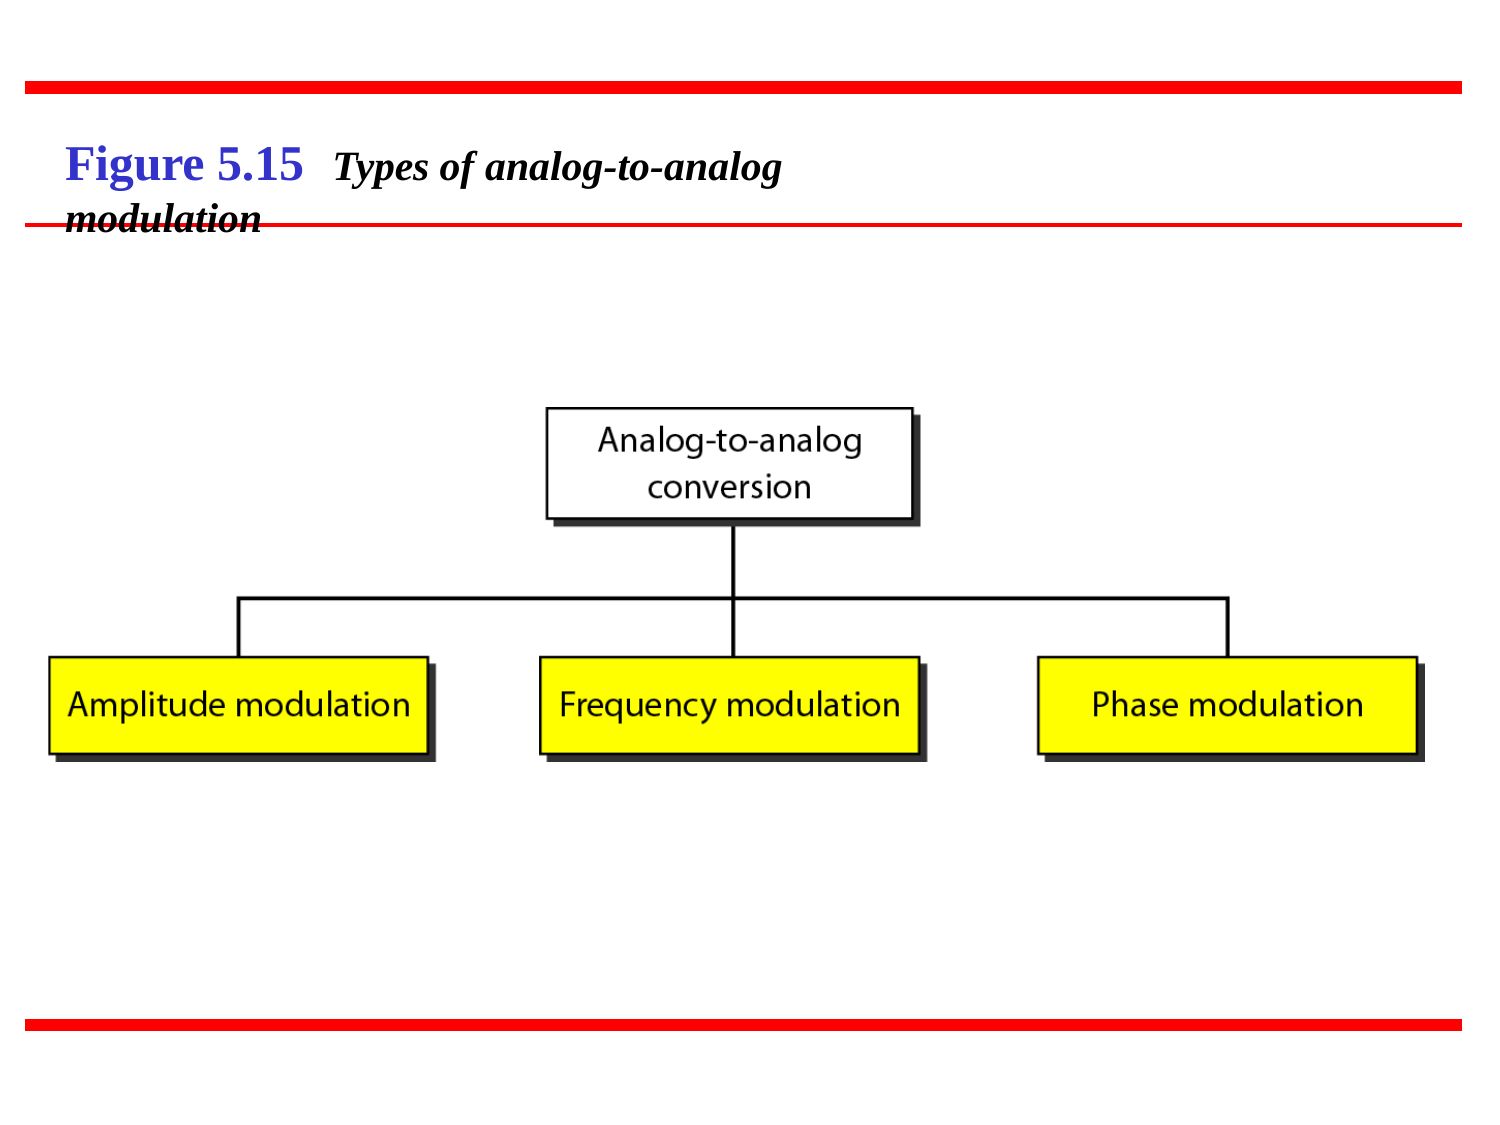

# Figure 5.15	Types of analog-to-analog modulation